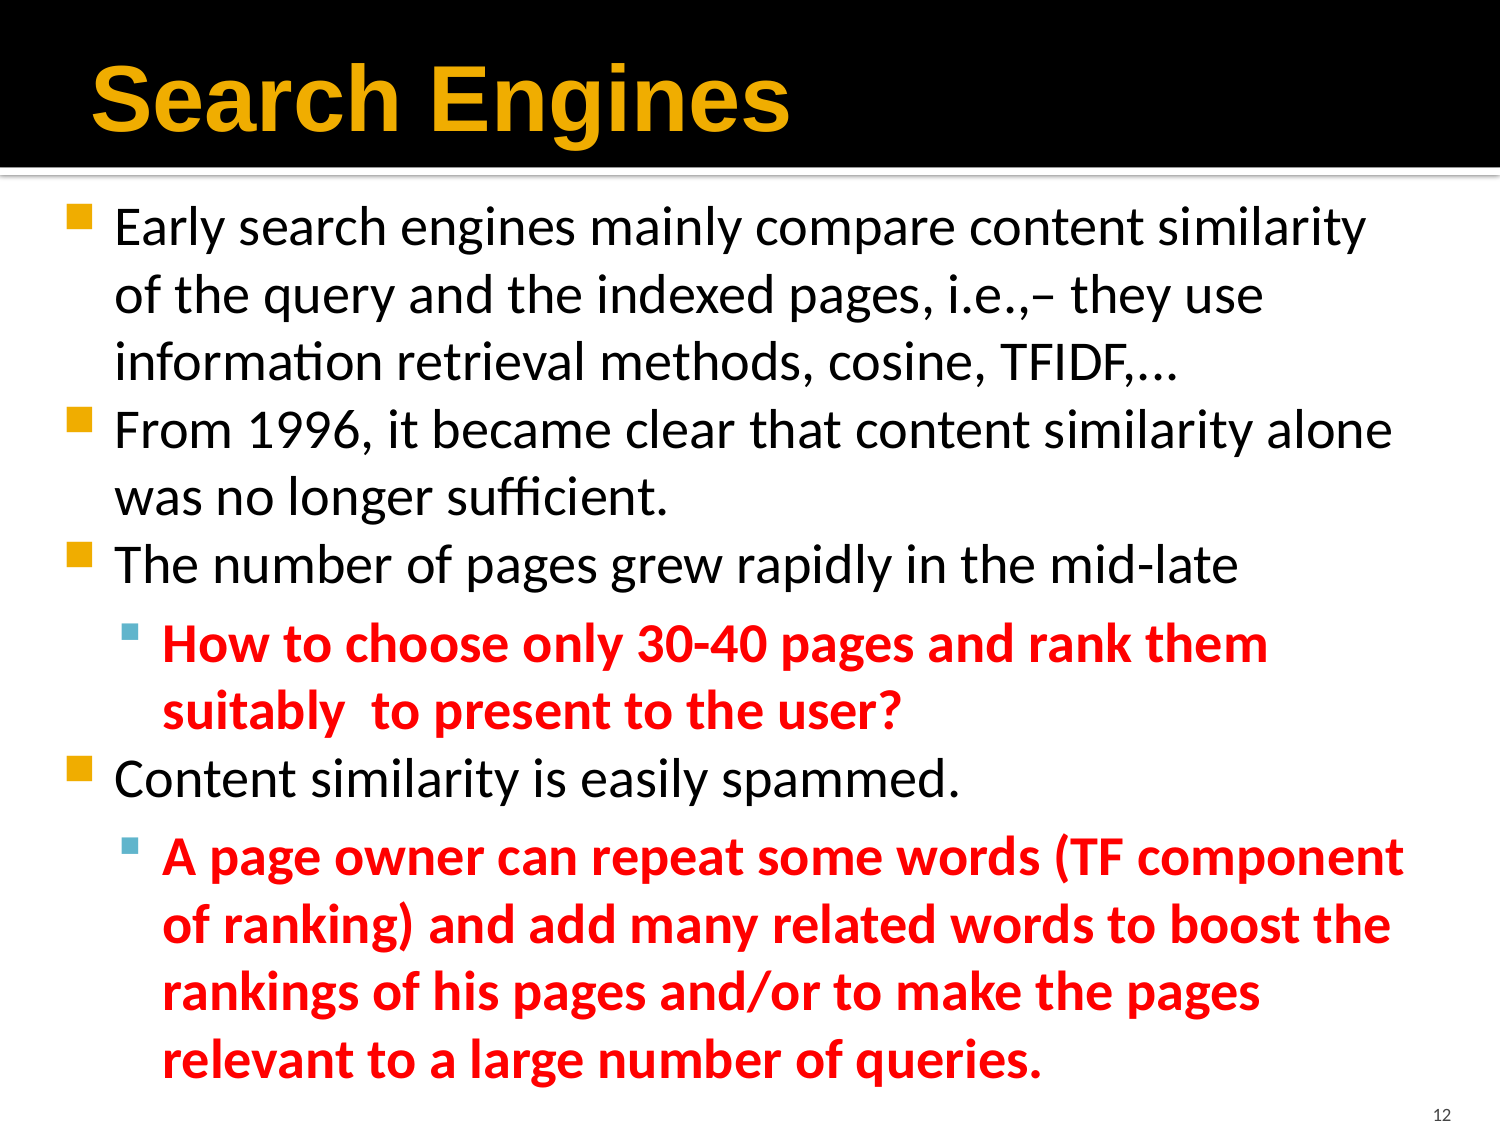

# Search Engines
Early search engines mainly compare content similarity of the query and the indexed pages, i.e.,– they use information retrieval methods, cosine, TFIDF,...
From 1996, it became clear that content similarity alone was no longer sufficient.
The number of pages grew rapidly in the mid-late
How to choose only 30-40 pages and rank them suitably  to present to the user?
Content similarity is easily spammed.
A page owner can repeat some words (TF component of ranking) and add many related words to boost the rankings of his pages and/or to make the pages relevant to a large number of queries.
12